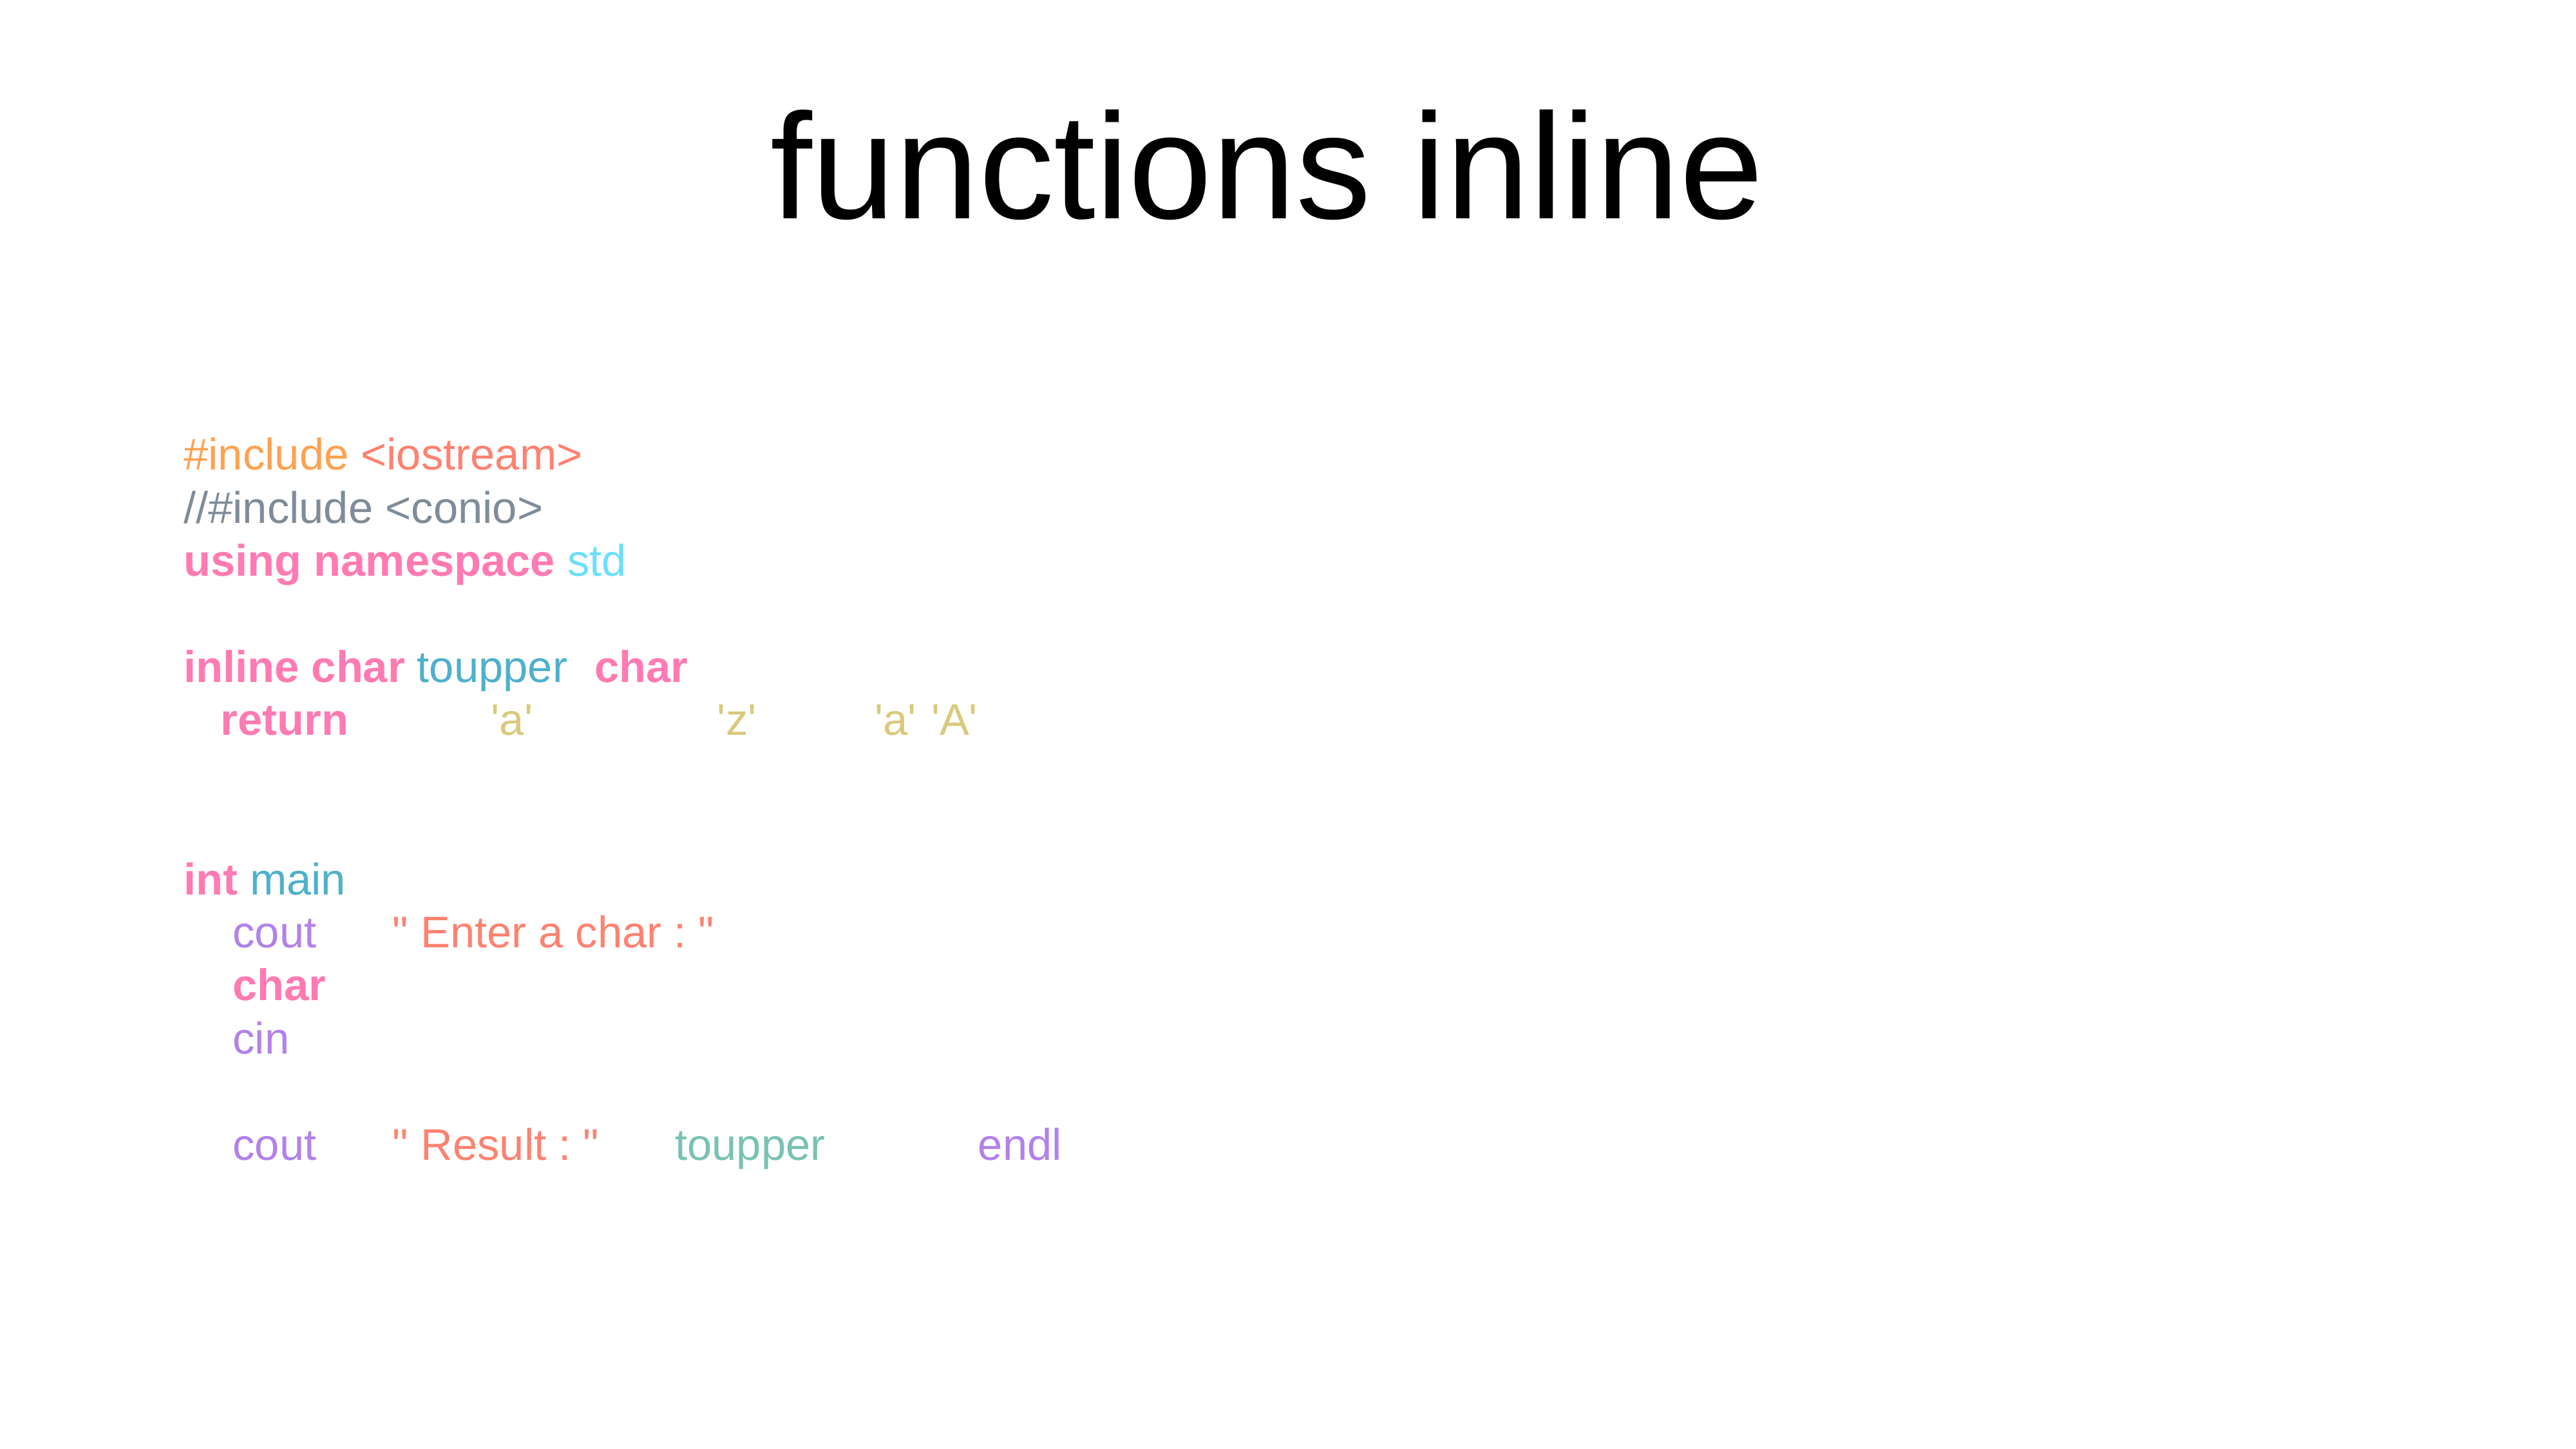

# functions inline
#include <iostream>
//#include <conio>
using namespace std;

inline char toupper( char a ) {
   return ((a >= 'a' && a <= 'z') ? a-('a'-'A') : a );
}

int main() {
    cout << " Enter a char : " ;
    char ch;
    cin >> ch;

    cout << " Result : " << toupper(ch) << endl;
}